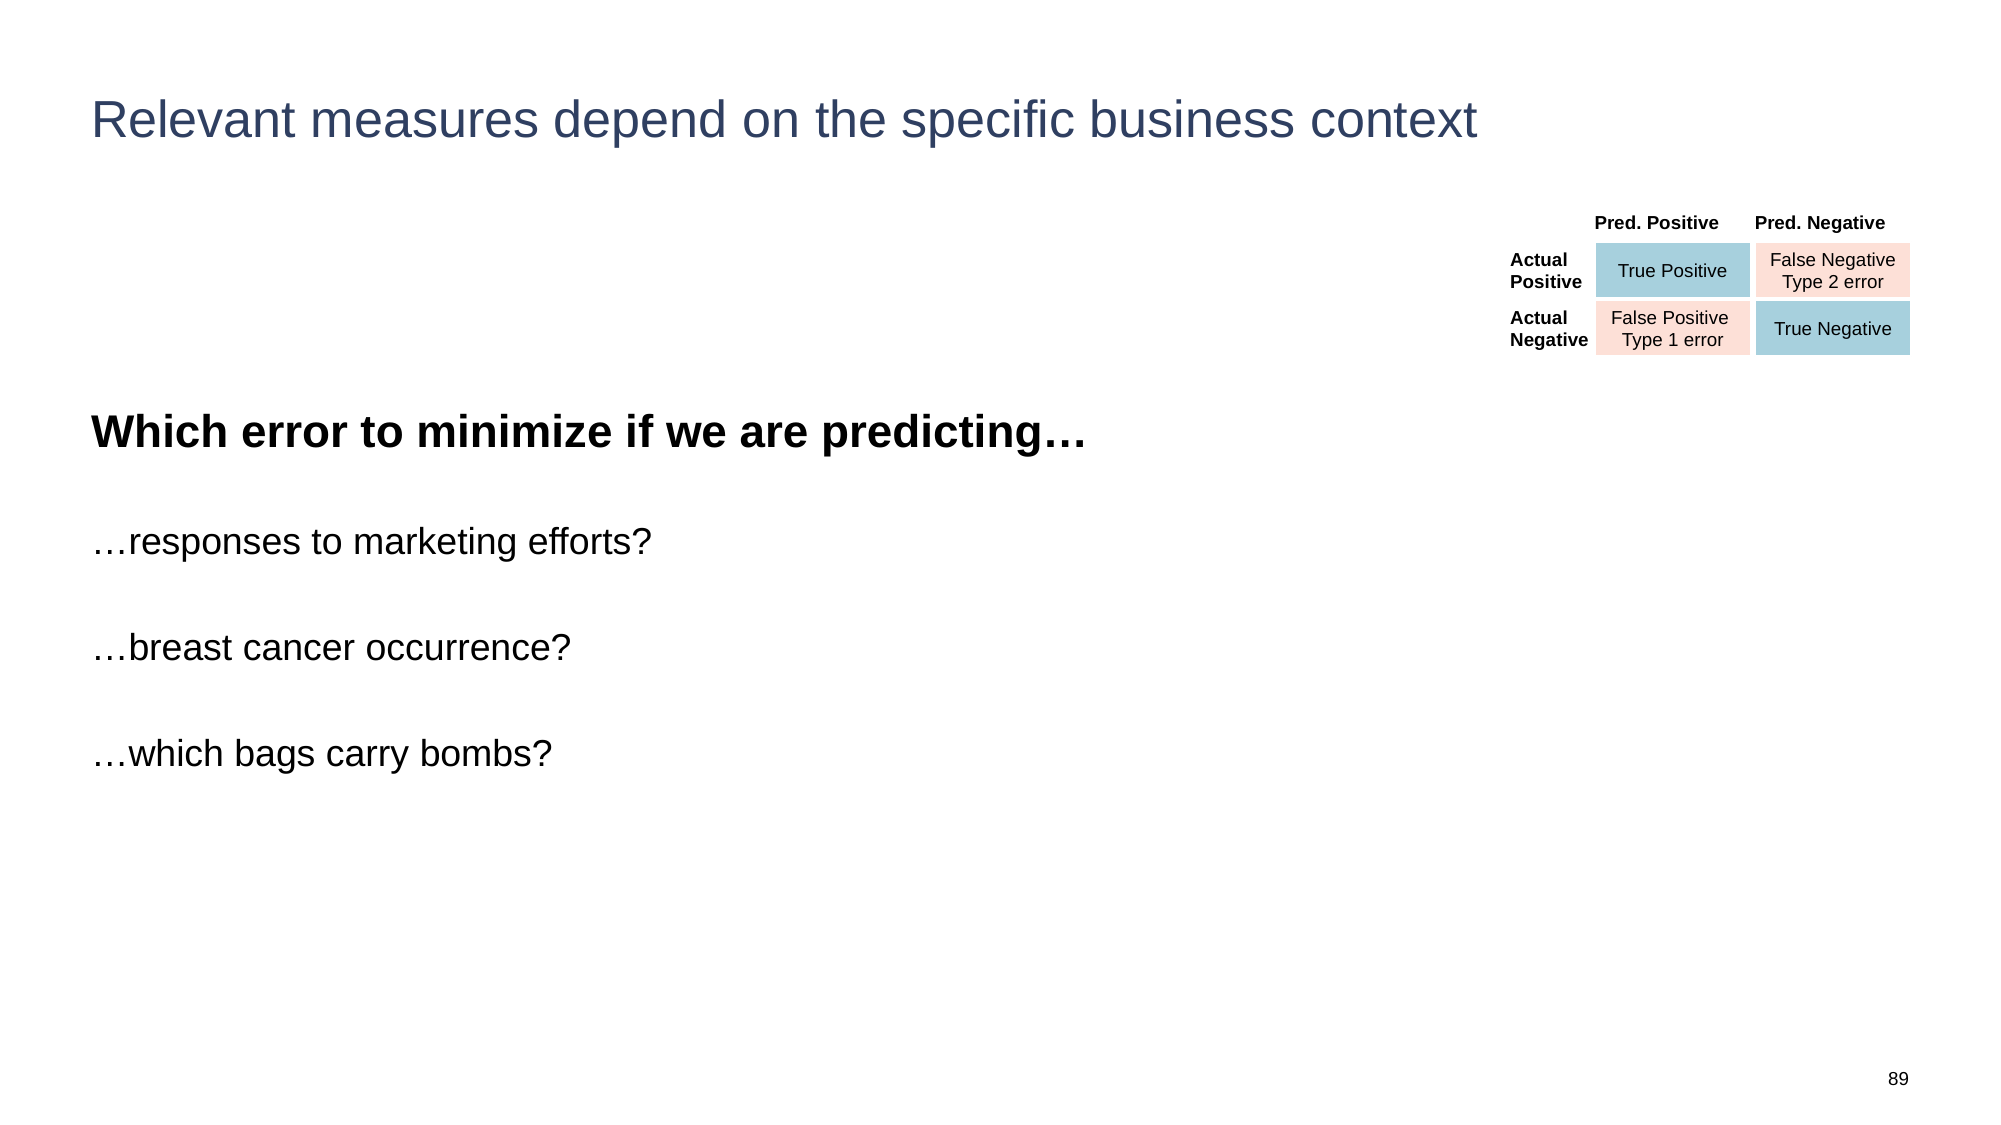

# Relevant measures depend on the specific business context
Pred. Positive
Pred. Negative
True Positive
False Negative
Type 2 error
Actual
Positive
False Positive
Type 1 error
True Negative
Actual
Negative
Which error to minimize if we are predicting…
…responses to marketing efforts?
…breast cancer occurrence?
…which bags carry bombs?